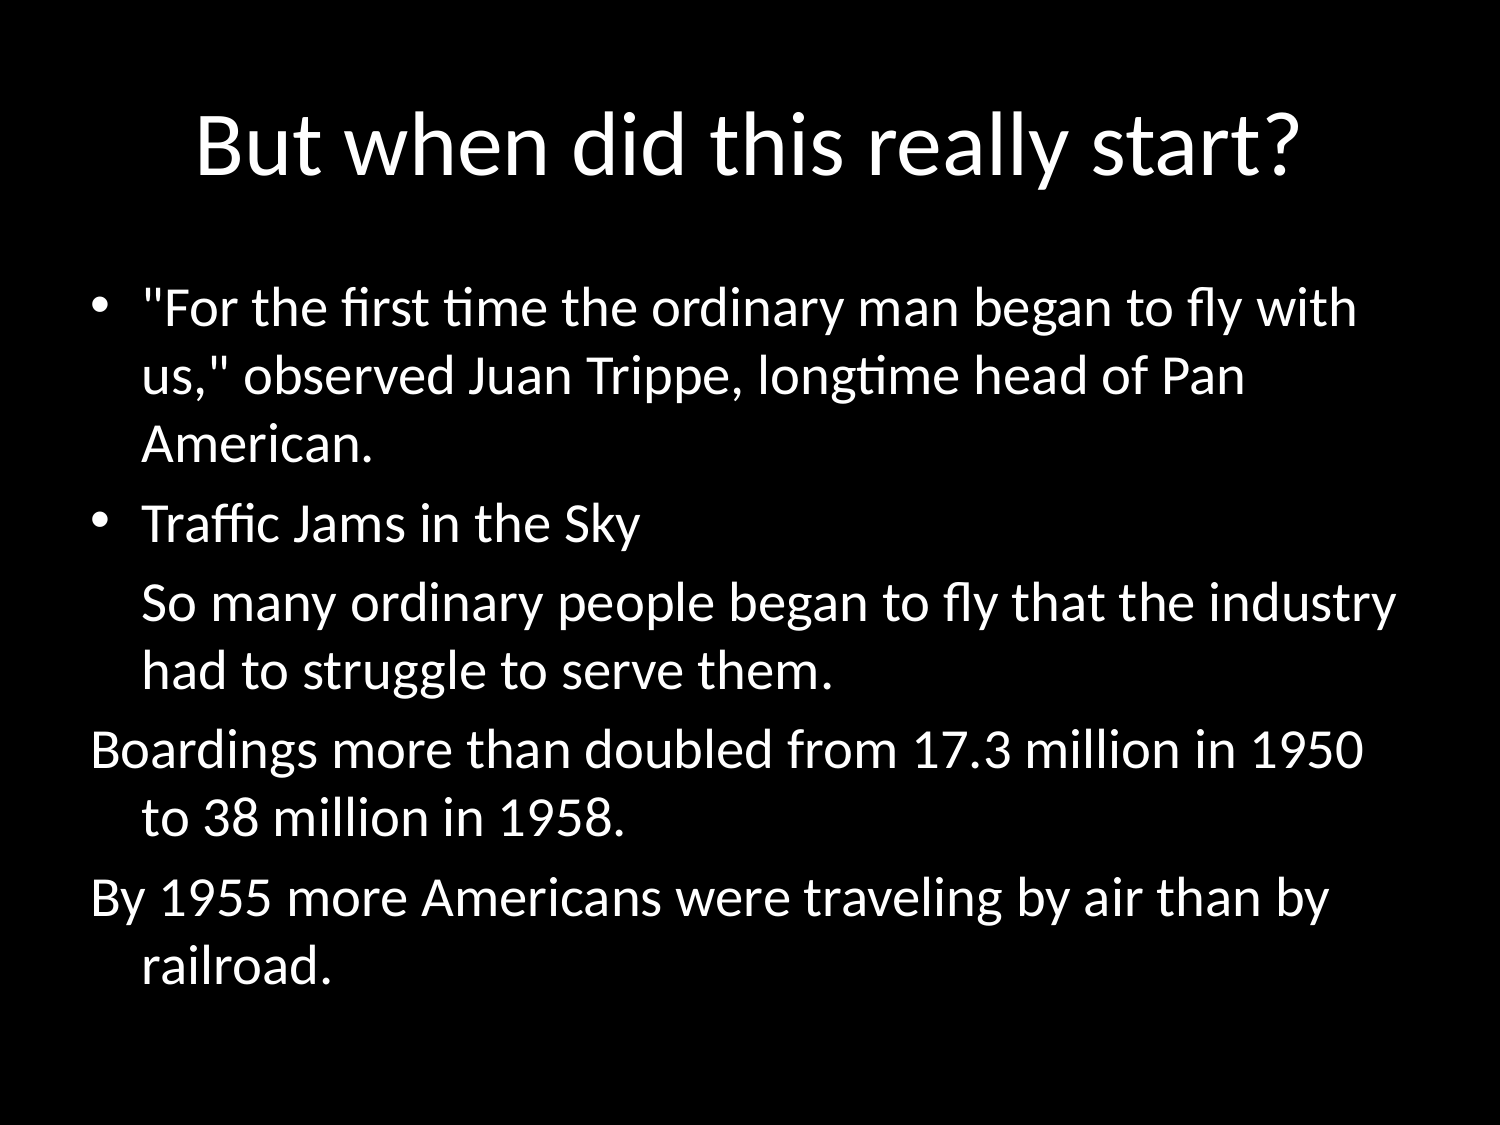

# But when did this really start?
"For the first time the ordinary man began to fly with us," observed Juan Trippe, longtime head of Pan American.
Traffic Jams in the Sky
	So many ordinary people began to fly that the industry had to struggle to serve them.
Boardings more than doubled from 17.3 million in 1950 to 38 million in 1958.
By 1955 more Americans were traveling by air than by railroad.